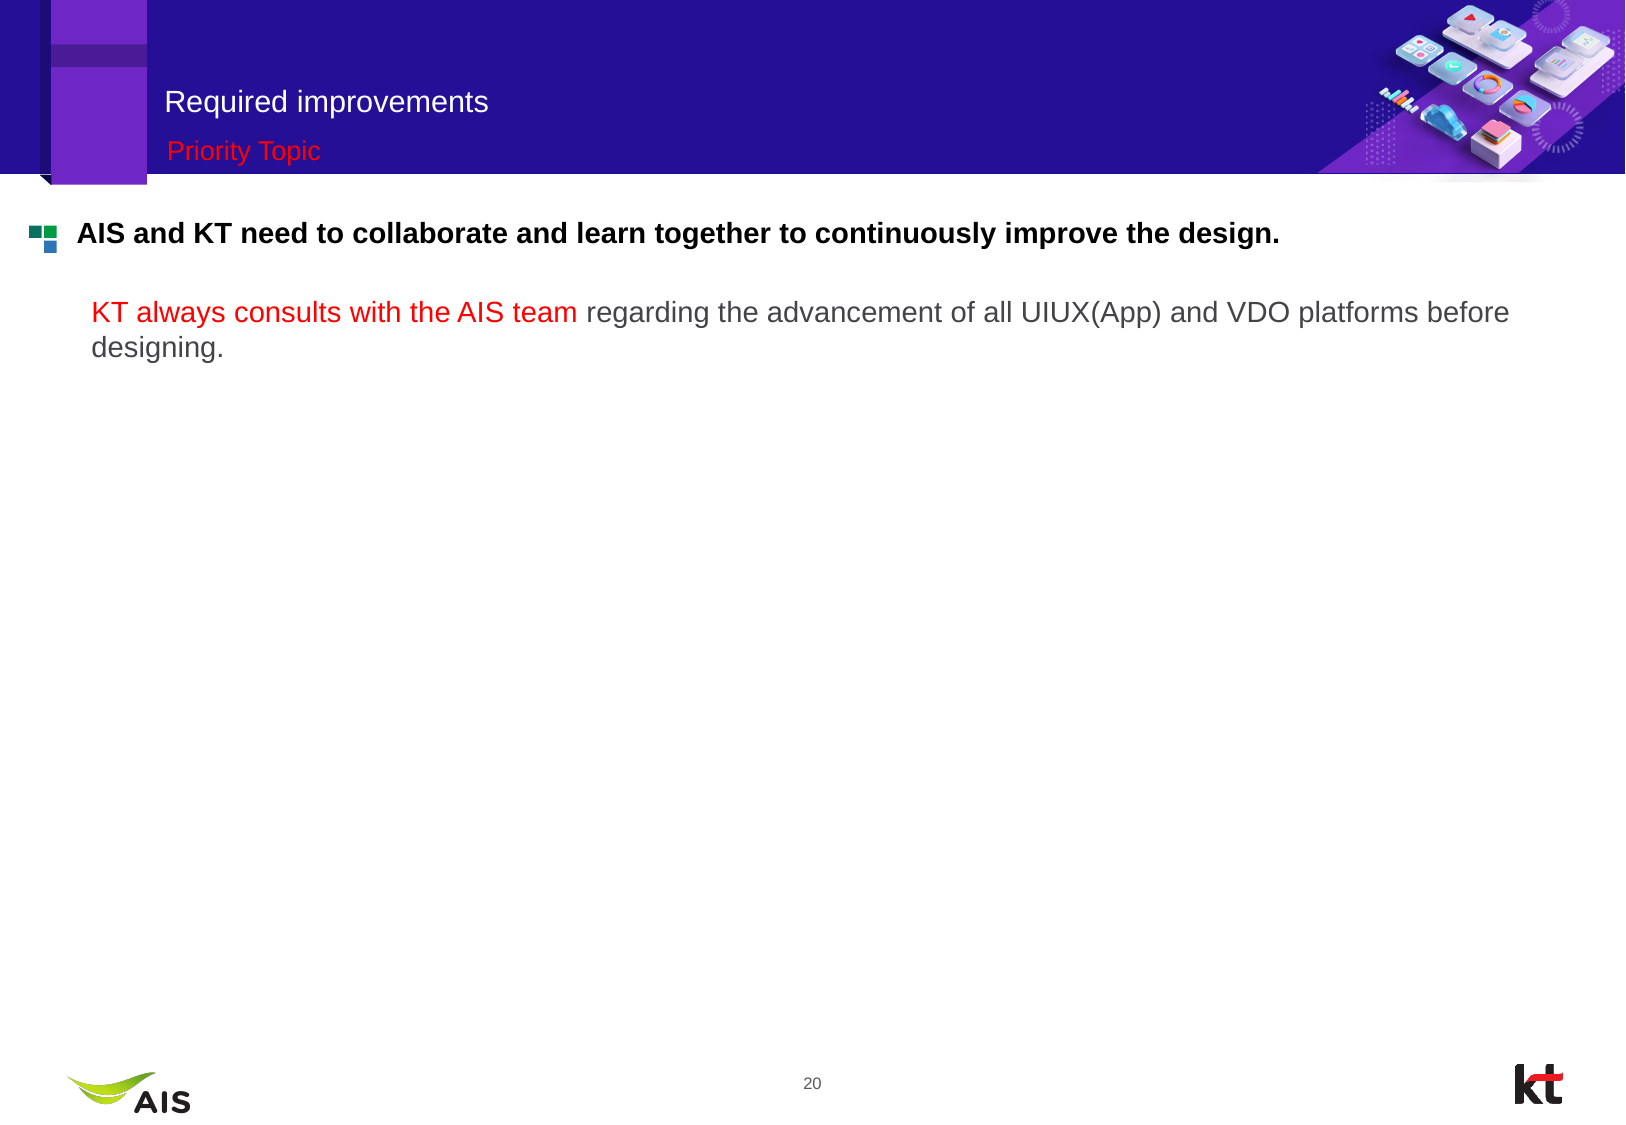

Required improvements
12
Priority Topic
AIS and KT need to collaborate and learn together to continuously improve the design.

KT always consults with the AIS team regarding the advancement of all UIUX(App) and VDO platforms before designing.